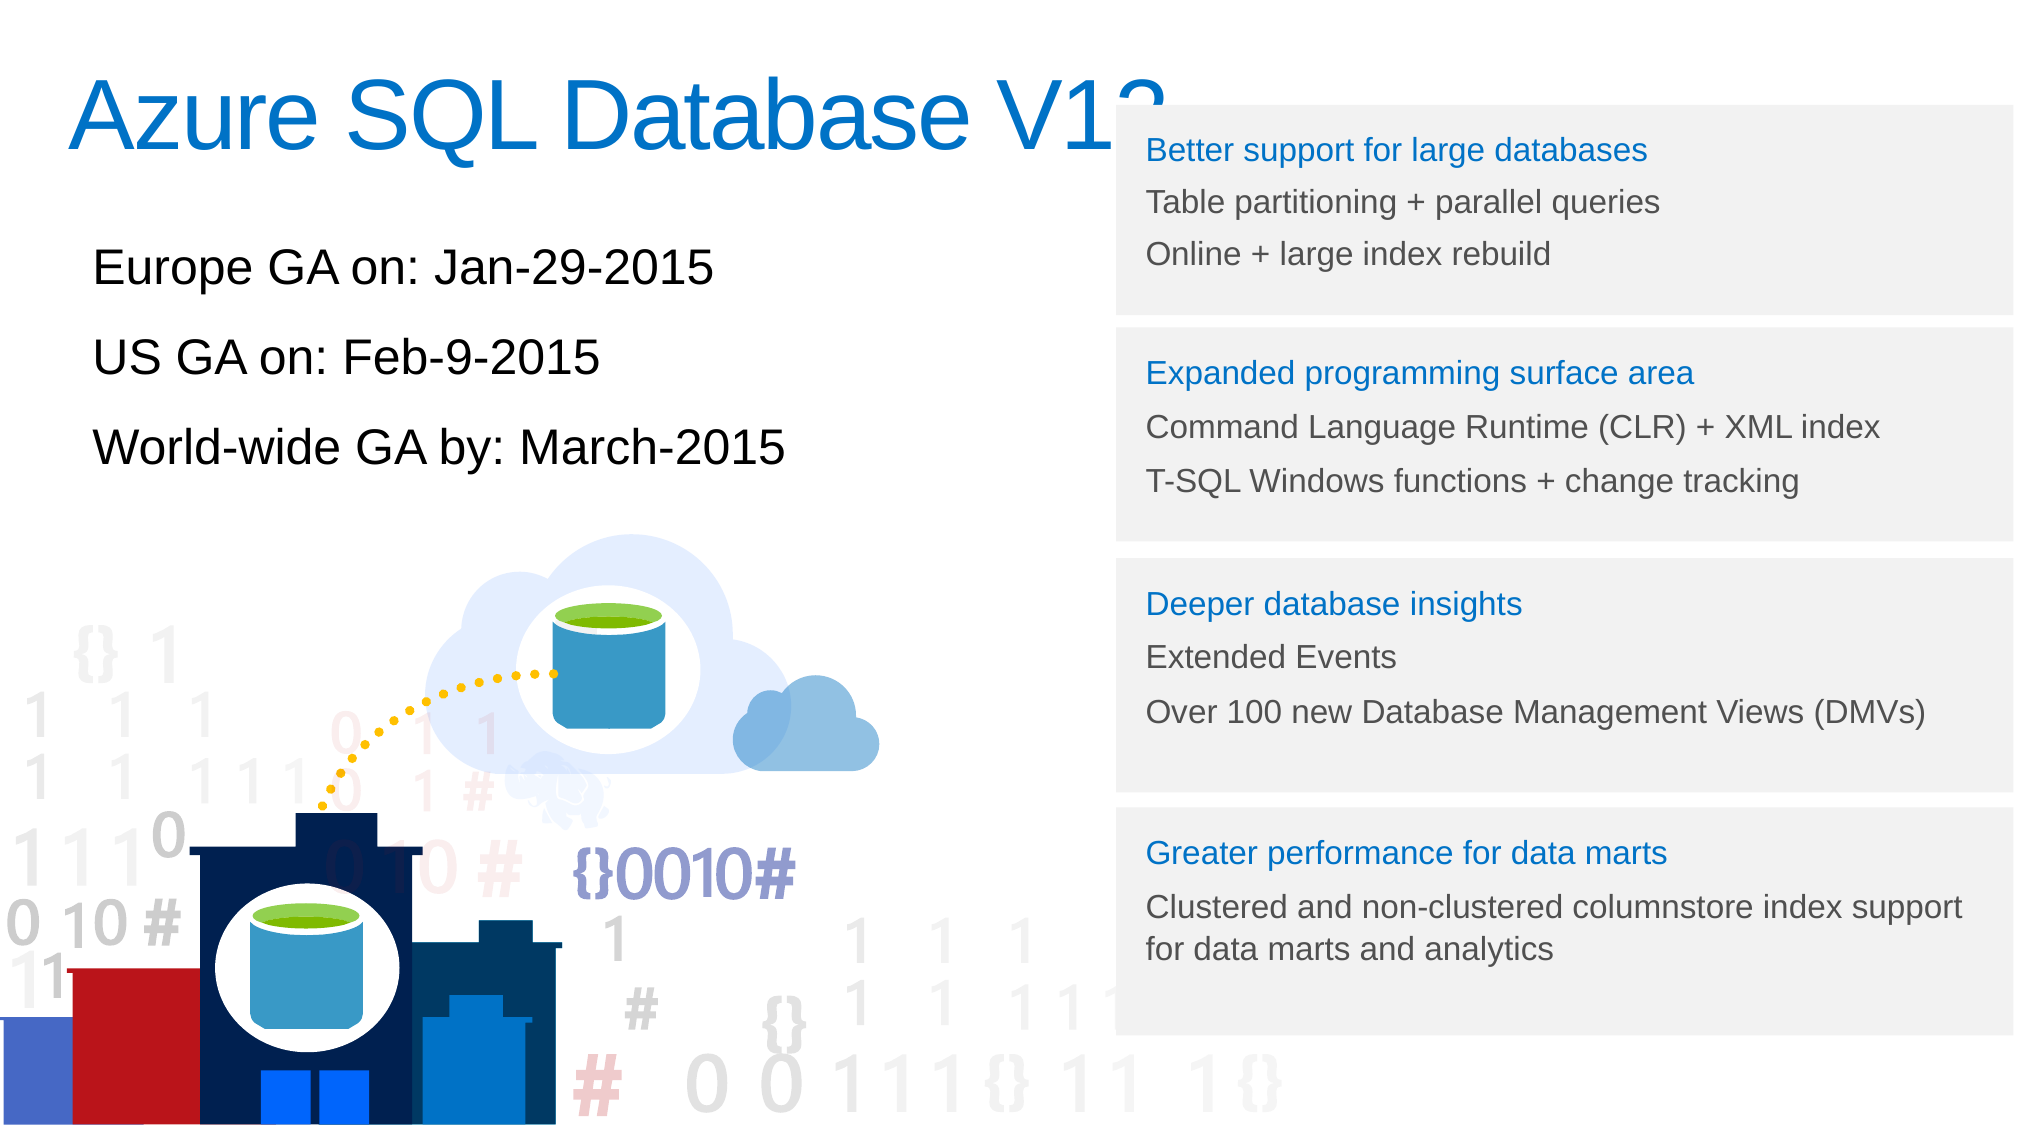

# Azure SQL Database V12
Better support for large databases
Table partitioning + parallel queries
Online + large index rebuild
Europe GA on: Jan-29-2015
US GA on: Feb-9-2015
World-wide GA by: March-2015
Expanded programming surface area
Command Language Runtime (CLR) + XML index
T-SQL Windows functions + change tracking

Deeper database insights
Extended Events
Over 100 new Database Management Views (DMVs)

Greater performance for data marts
Clustered and non-clustered columnstore index support for data marts and analytics